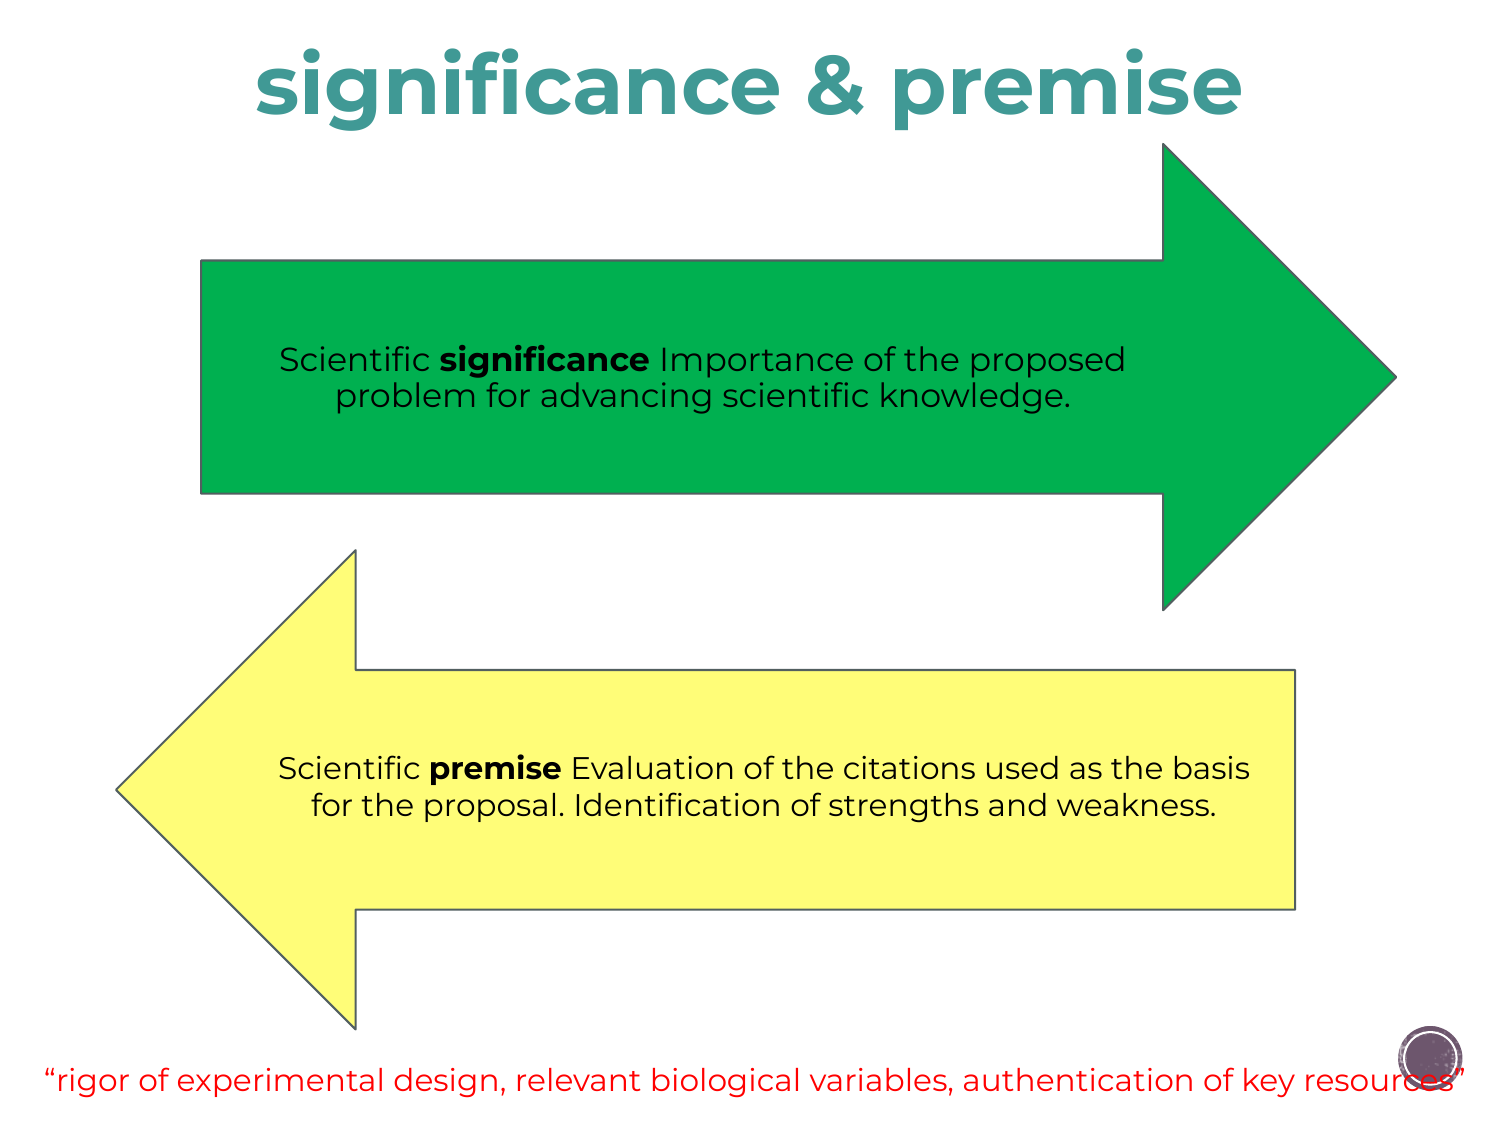

# significance & premise

Scientific significance Importance of the proposed problem for advancing scientific knowledge.

Scientific premise Evaluation of the citations used as the basis for the proposal. Identification of strengths and weakness.
“rigor of experimental design, relevant biological variables, authentication of key resources”